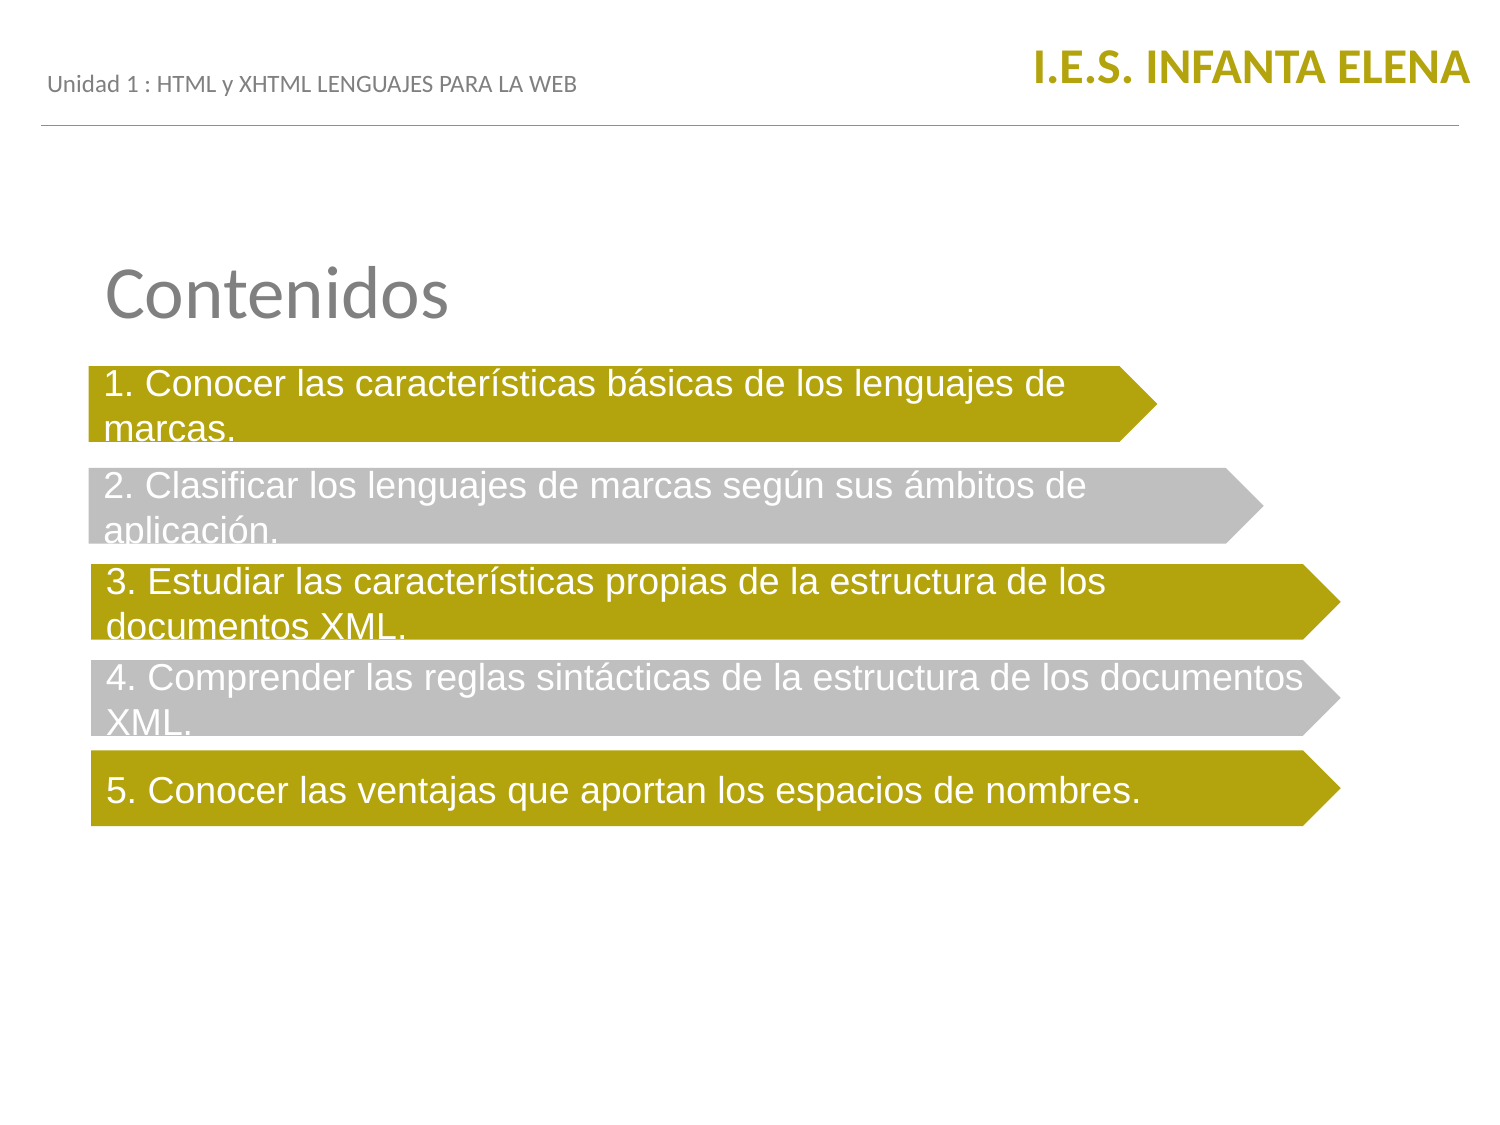

I.E.S. INFANTA ELENA
Unidad 1 : HTML y XHTML LENGUAJES PARA LA WEB
Contenidos

1. Conocer las características básicas de los lenguajes de marcas.
2. Clasificar los lenguajes de marcas según sus ámbitos de aplicación.
3. Estudiar las características propias de la estructura de los documentos XML.
4. Comprender las reglas sintácticas de la estructura de los documentos XML.
5. Conocer las ventajas que aportan los espacios de nombres.